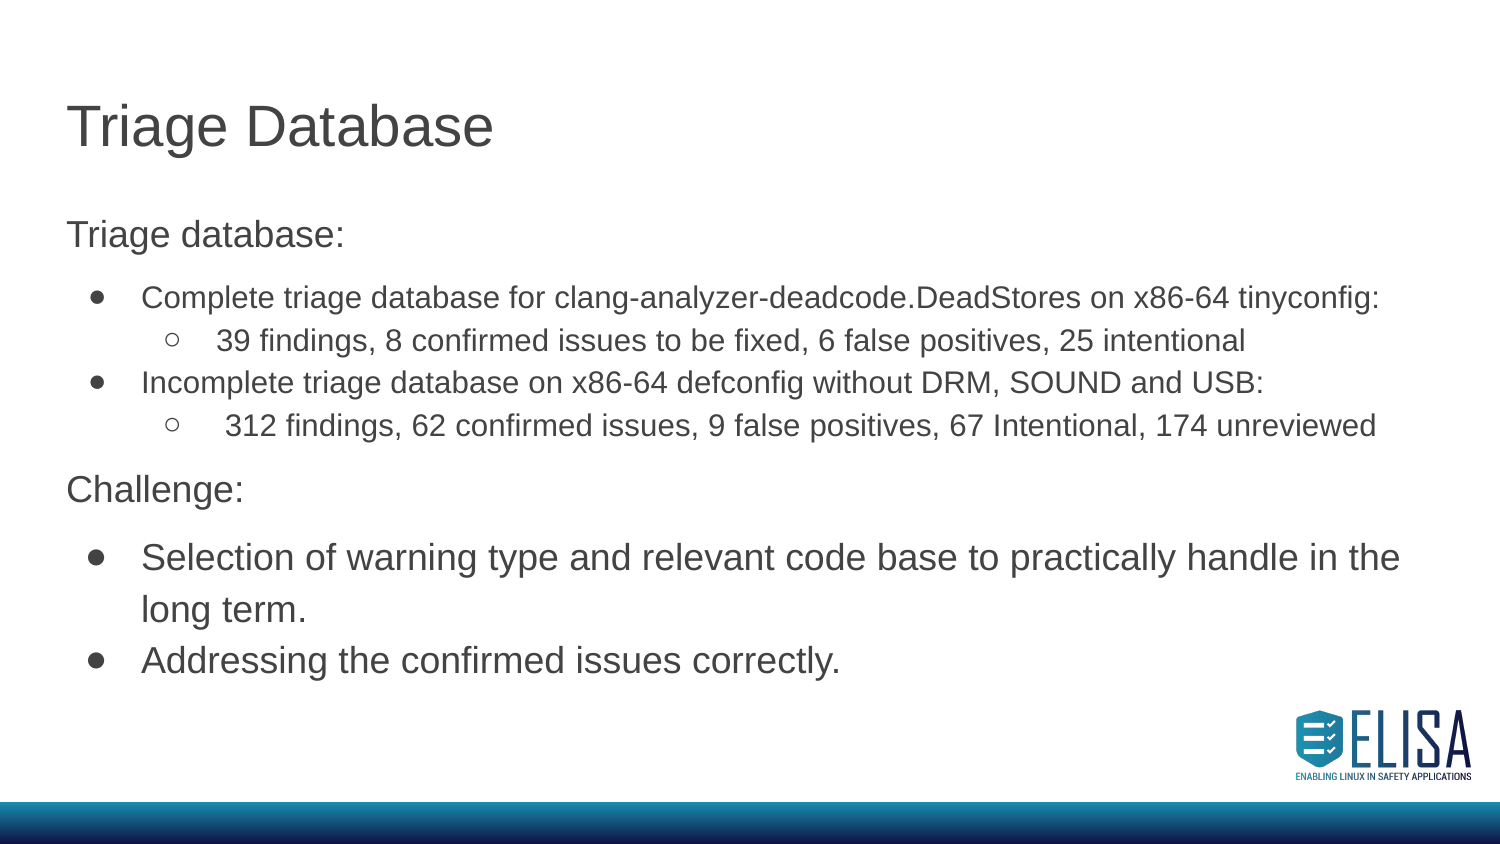

# Triage Database
Triage database:
Complete triage database for clang-analyzer-deadcode.DeadStores on x86-64 tinyconfig:
39 findings, 8 confirmed issues to be fixed, 6 false positives, 25 intentional
Incomplete triage database on x86-64 defconfig without DRM, SOUND and USB:
 312 findings, 62 confirmed issues, 9 false positives, 67 Intentional, 174 unreviewed
Challenge:
Selection of warning type and relevant code base to practically handle in the long term.
Addressing the confirmed issues correctly.